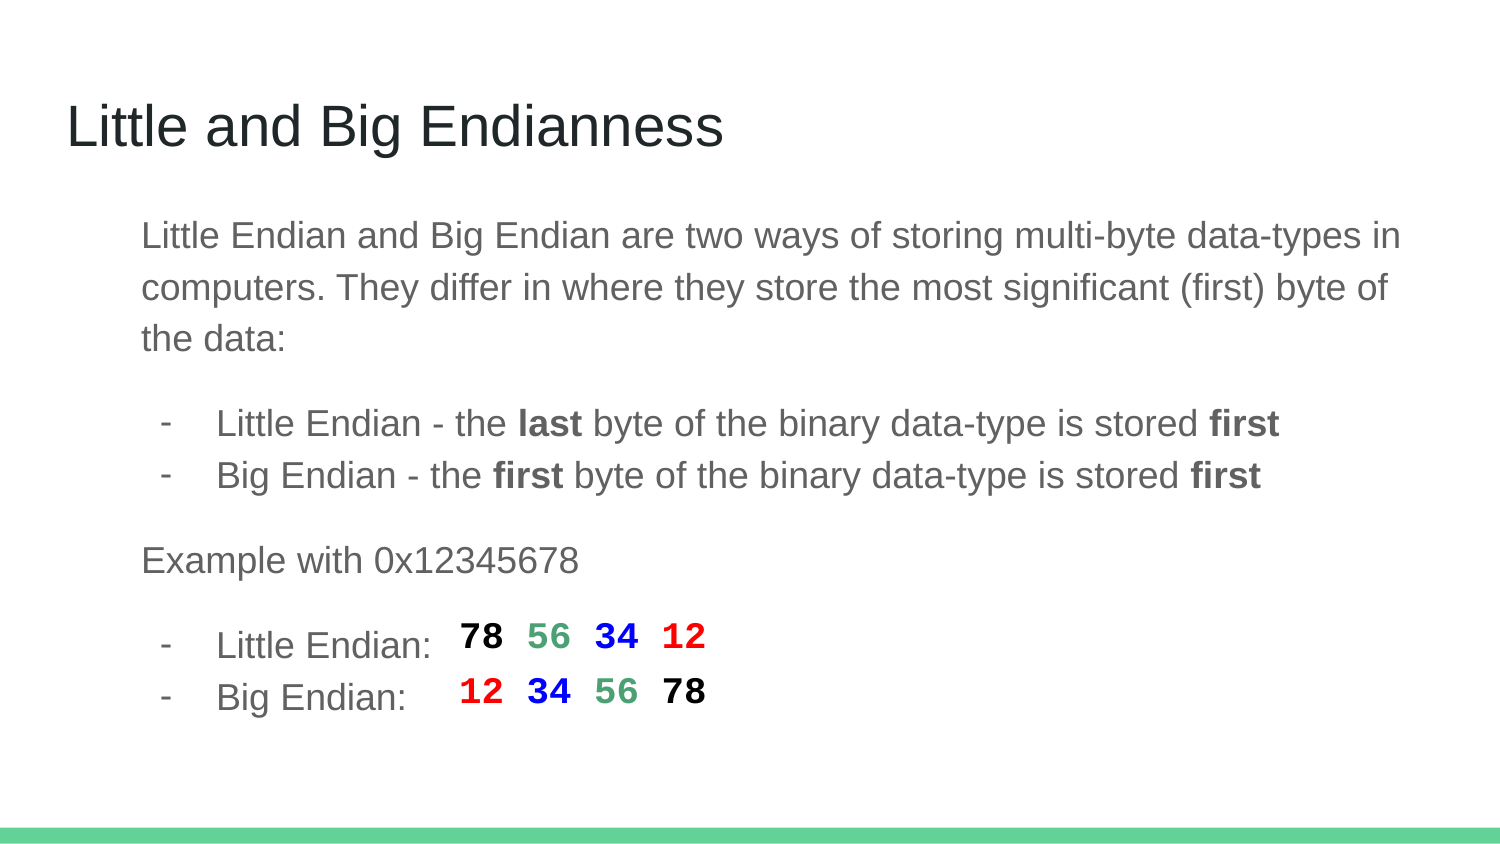

# Little and Big Endianness
Little Endian and Big Endian are two ways of storing multi-byte data-types in computers. They differ in where they store the most significant (first) byte of the data:
Little Endian - the last byte of the binary data-type is stored first
Big Endian - the first byte of the binary data-type is stored first
Example with 0x12345678
Little Endian:
Big Endian:

78 56 34 12
12 34 56 78